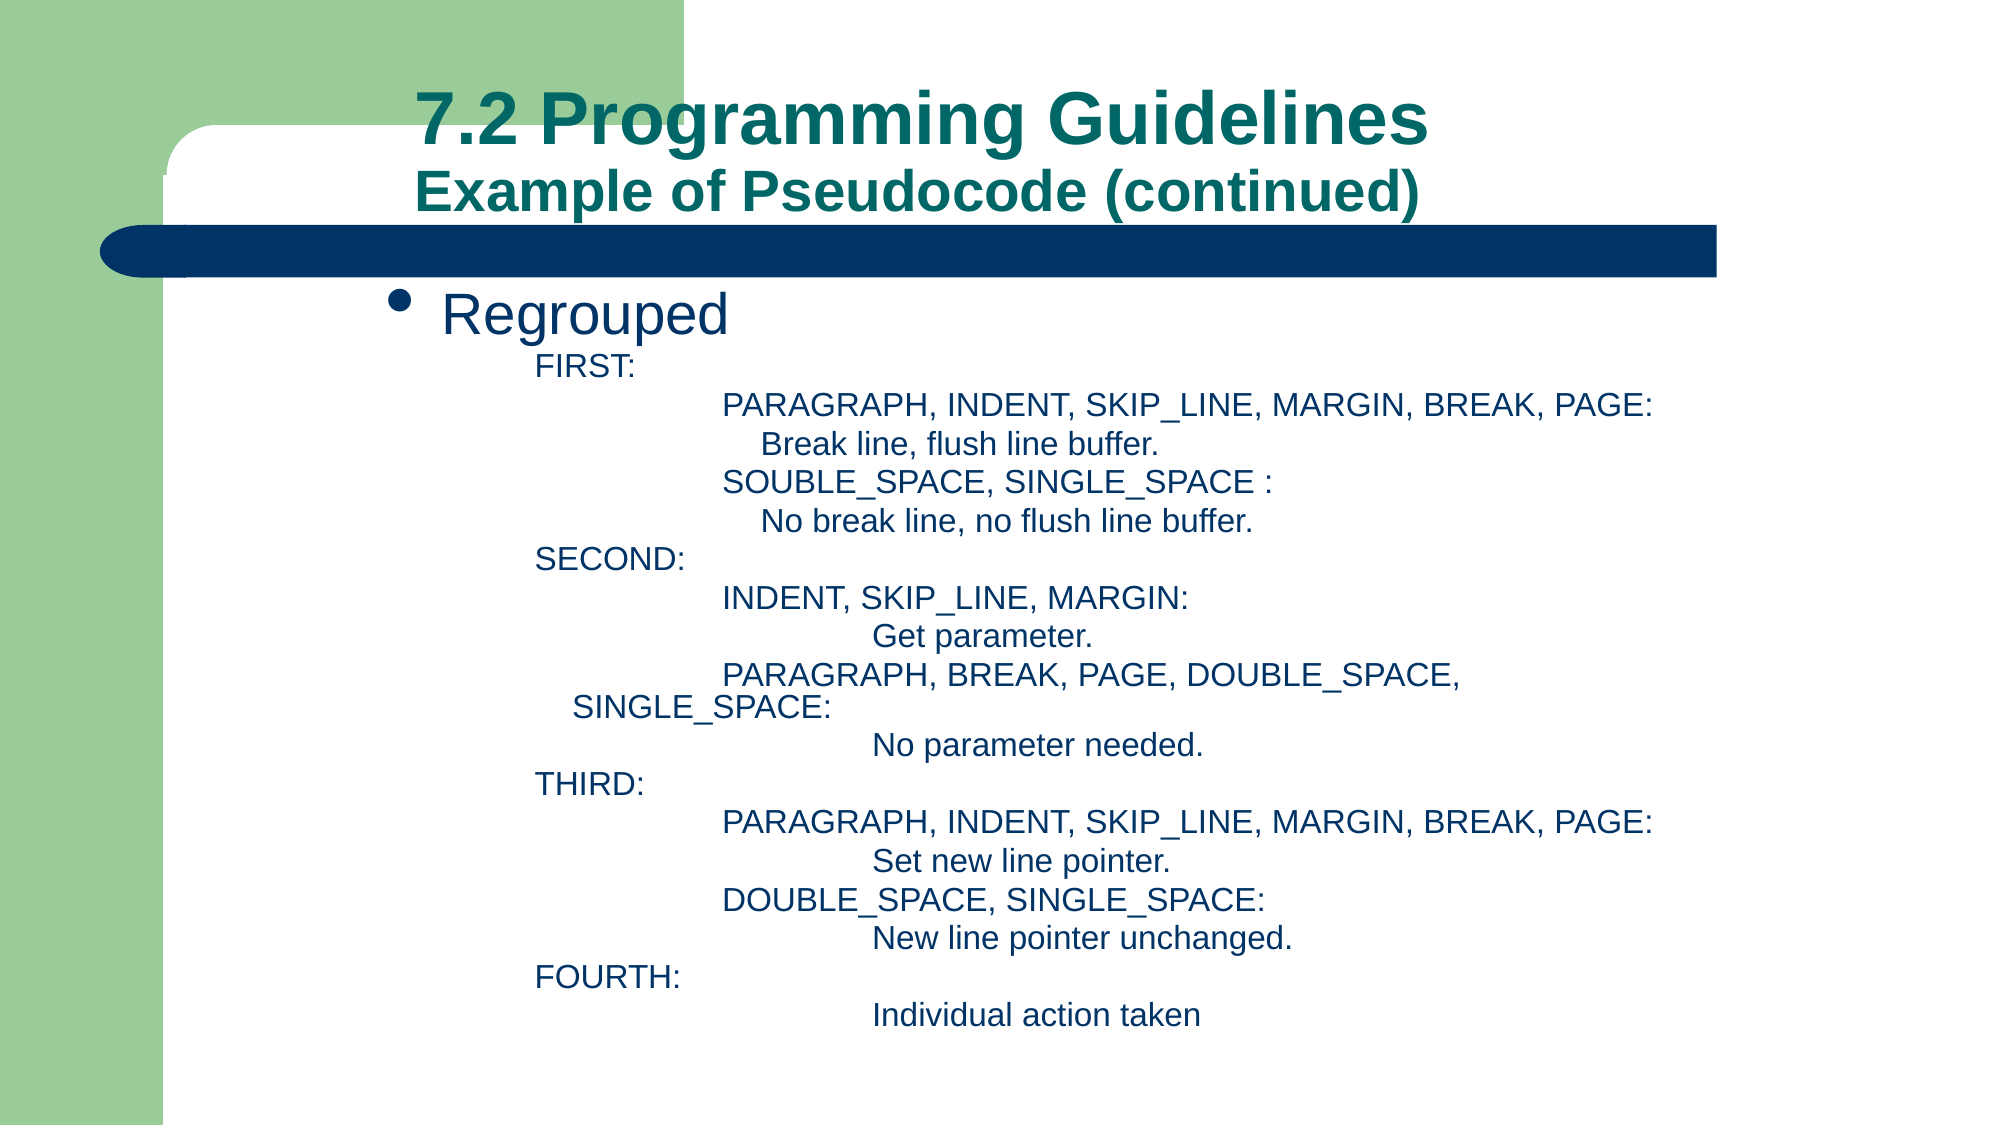

# 7.2 Programming Guidelines Example of Pseudocode (continued)
Regrouped
FIRST:
		PARAGRAPH, INDENT, SKIP_LINE, MARGIN, BREAK, PAGE:
	Break line, flush line buffer.
		SOUBLE_SPACE, SINGLE_SPACE :
	No break line, no flush line buffer.
SECOND:
		INDENT, SKIP_LINE, MARGIN:
			Get parameter.
		PARAGRAPH, BREAK, PAGE, DOUBLE_SPACE, SINGLE_SPACE:
			No parameter needed.
THIRD:
		PARAGRAPH, INDENT, SKIP_LINE, MARGIN, BREAK, PAGE:
			Set new line pointer.
		DOUBLE_SPACE, SINGLE_SPACE:
			New line pointer unchanged.
FOURTH:
			Individual action taken